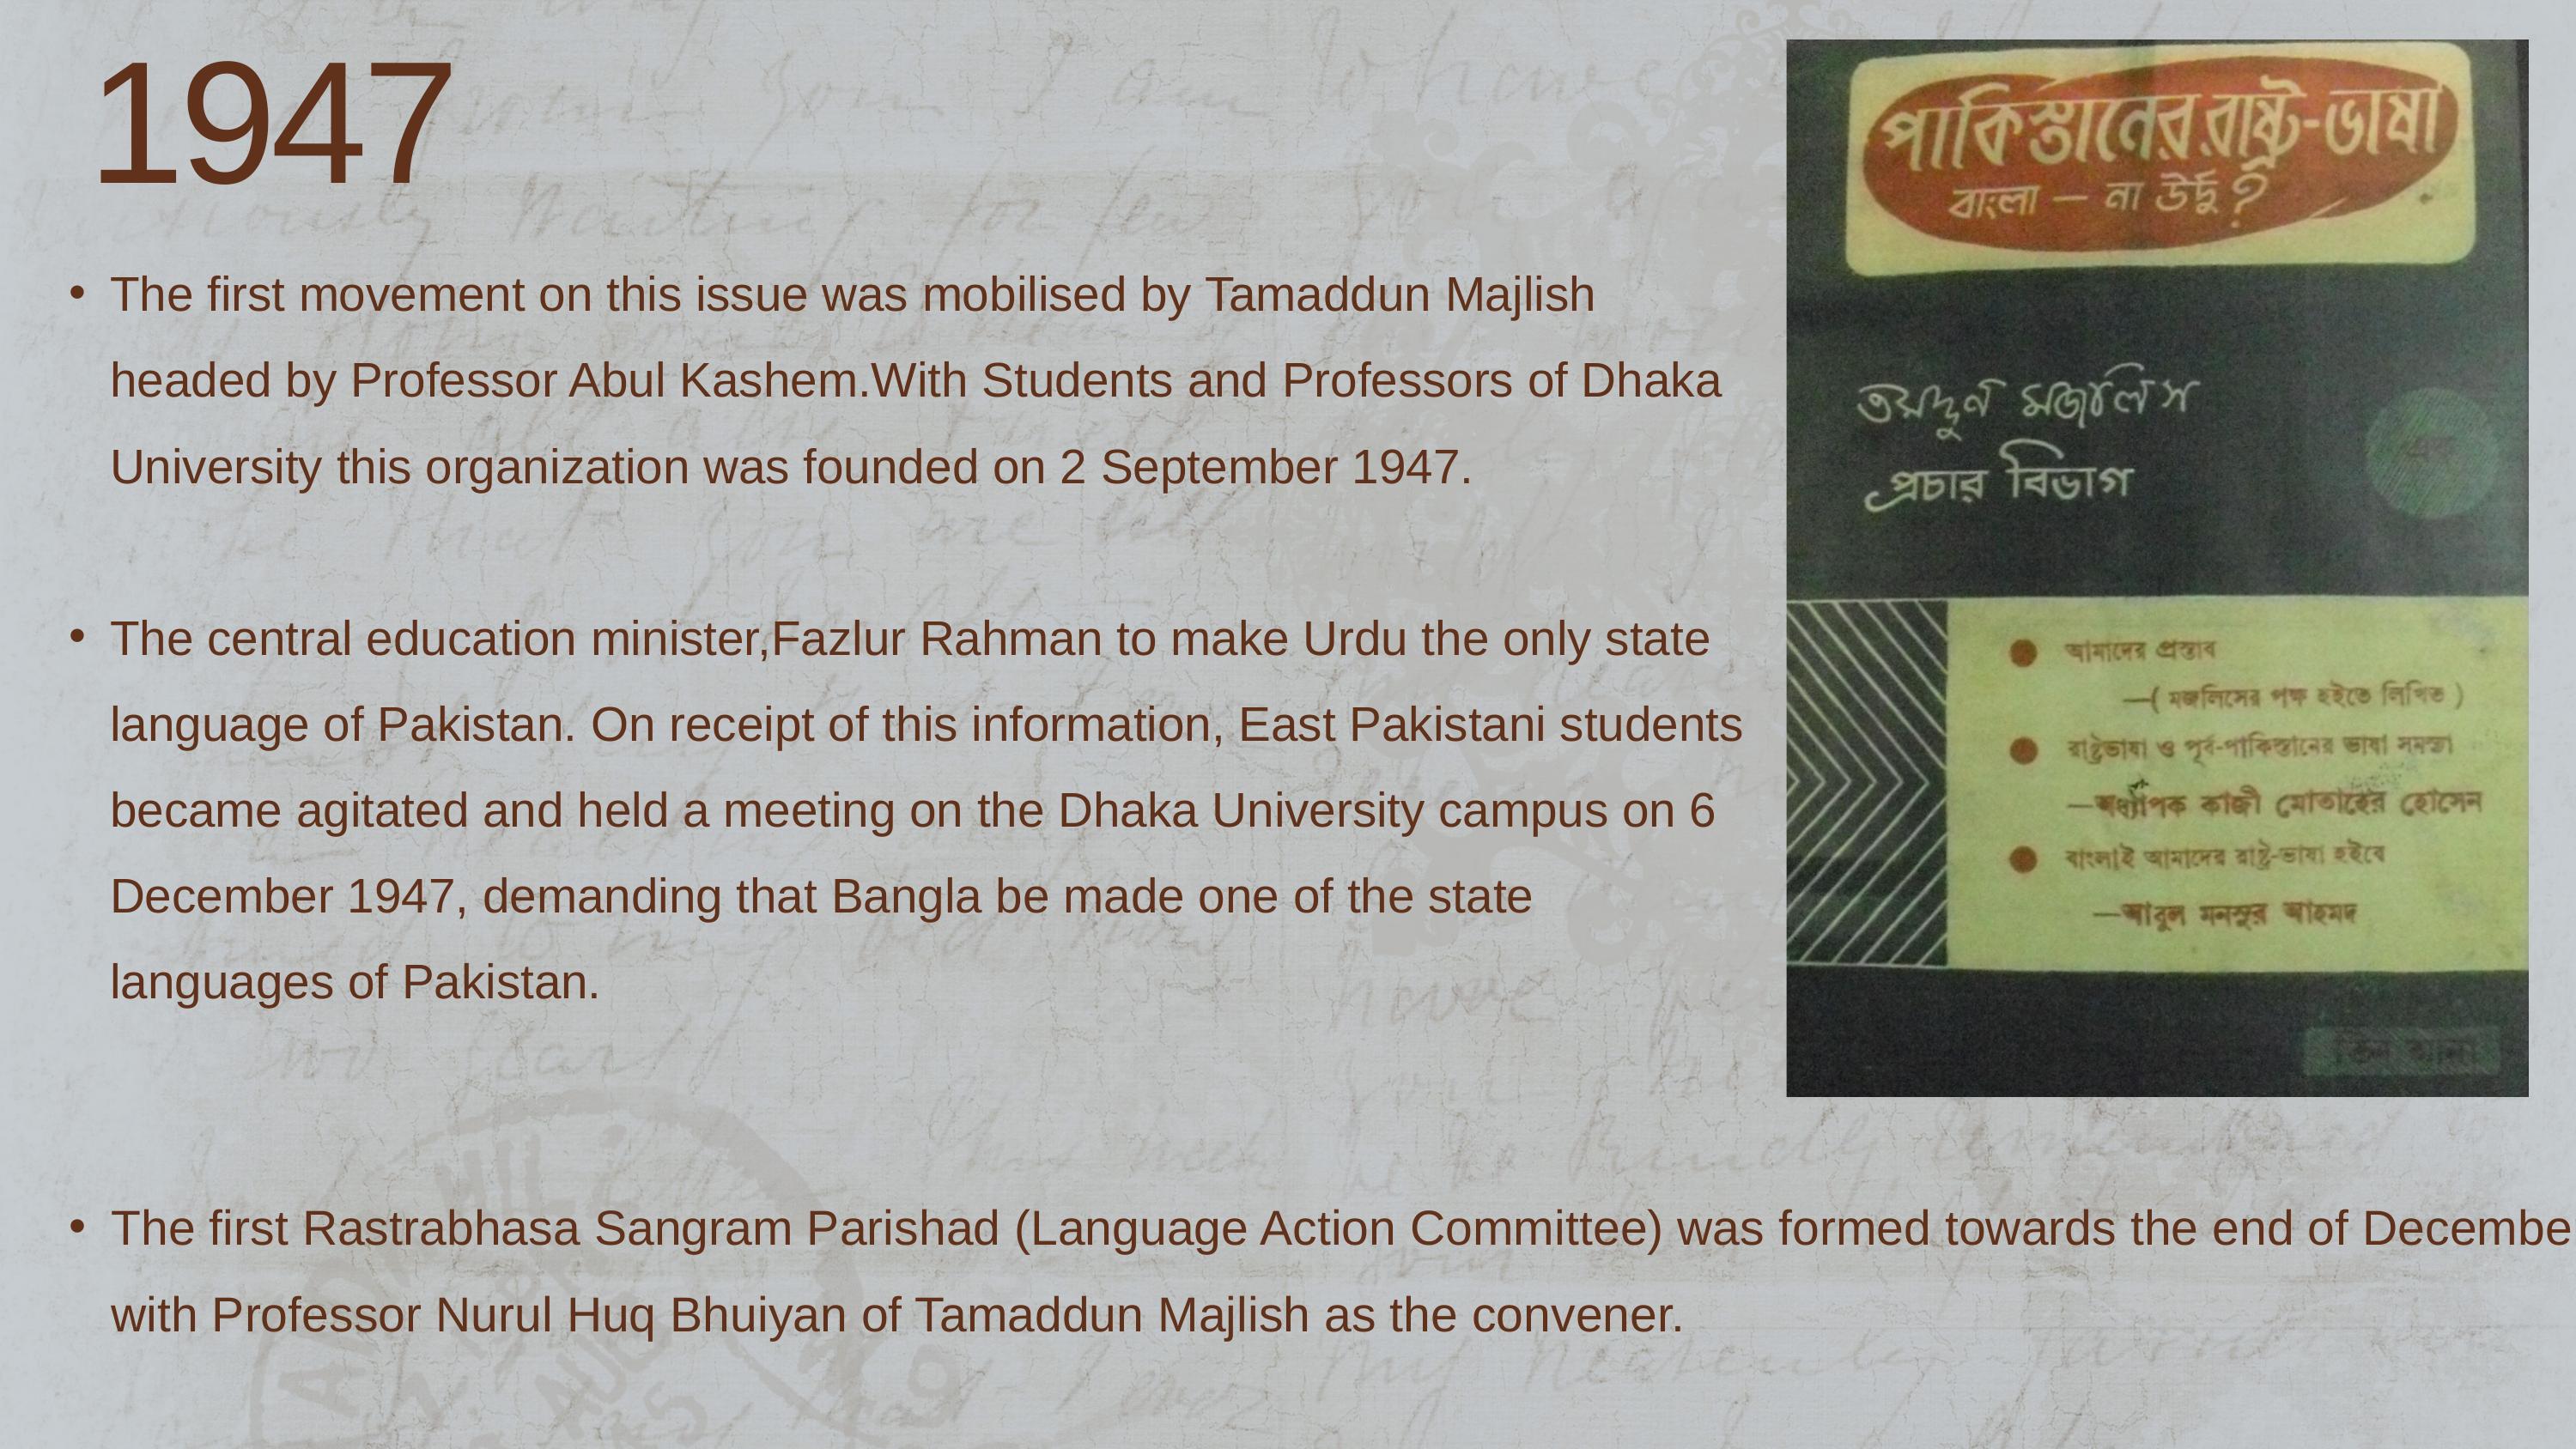

1947
The first movement on this issue was mobilised by Tamaddun Majlish headed by Professor Abul Kashem.With Students and Professors of Dhaka University this organization was founded on 2 September 1947.

The central education minister,Fazlur Rahman to make Urdu the only state language of Pakistan. On receipt of this information, East Pakistani students became agitated and held a meeting on the Dhaka University campus on 6 December 1947, demanding that Bangla be made one of the state languages of Pakistan.
The first Rastrabhasa Sangram Parishad (Language Action Committee) was formed towards the end of December with Professor Nurul Huq Bhuiyan of Tamaddun Majlish as the convener.